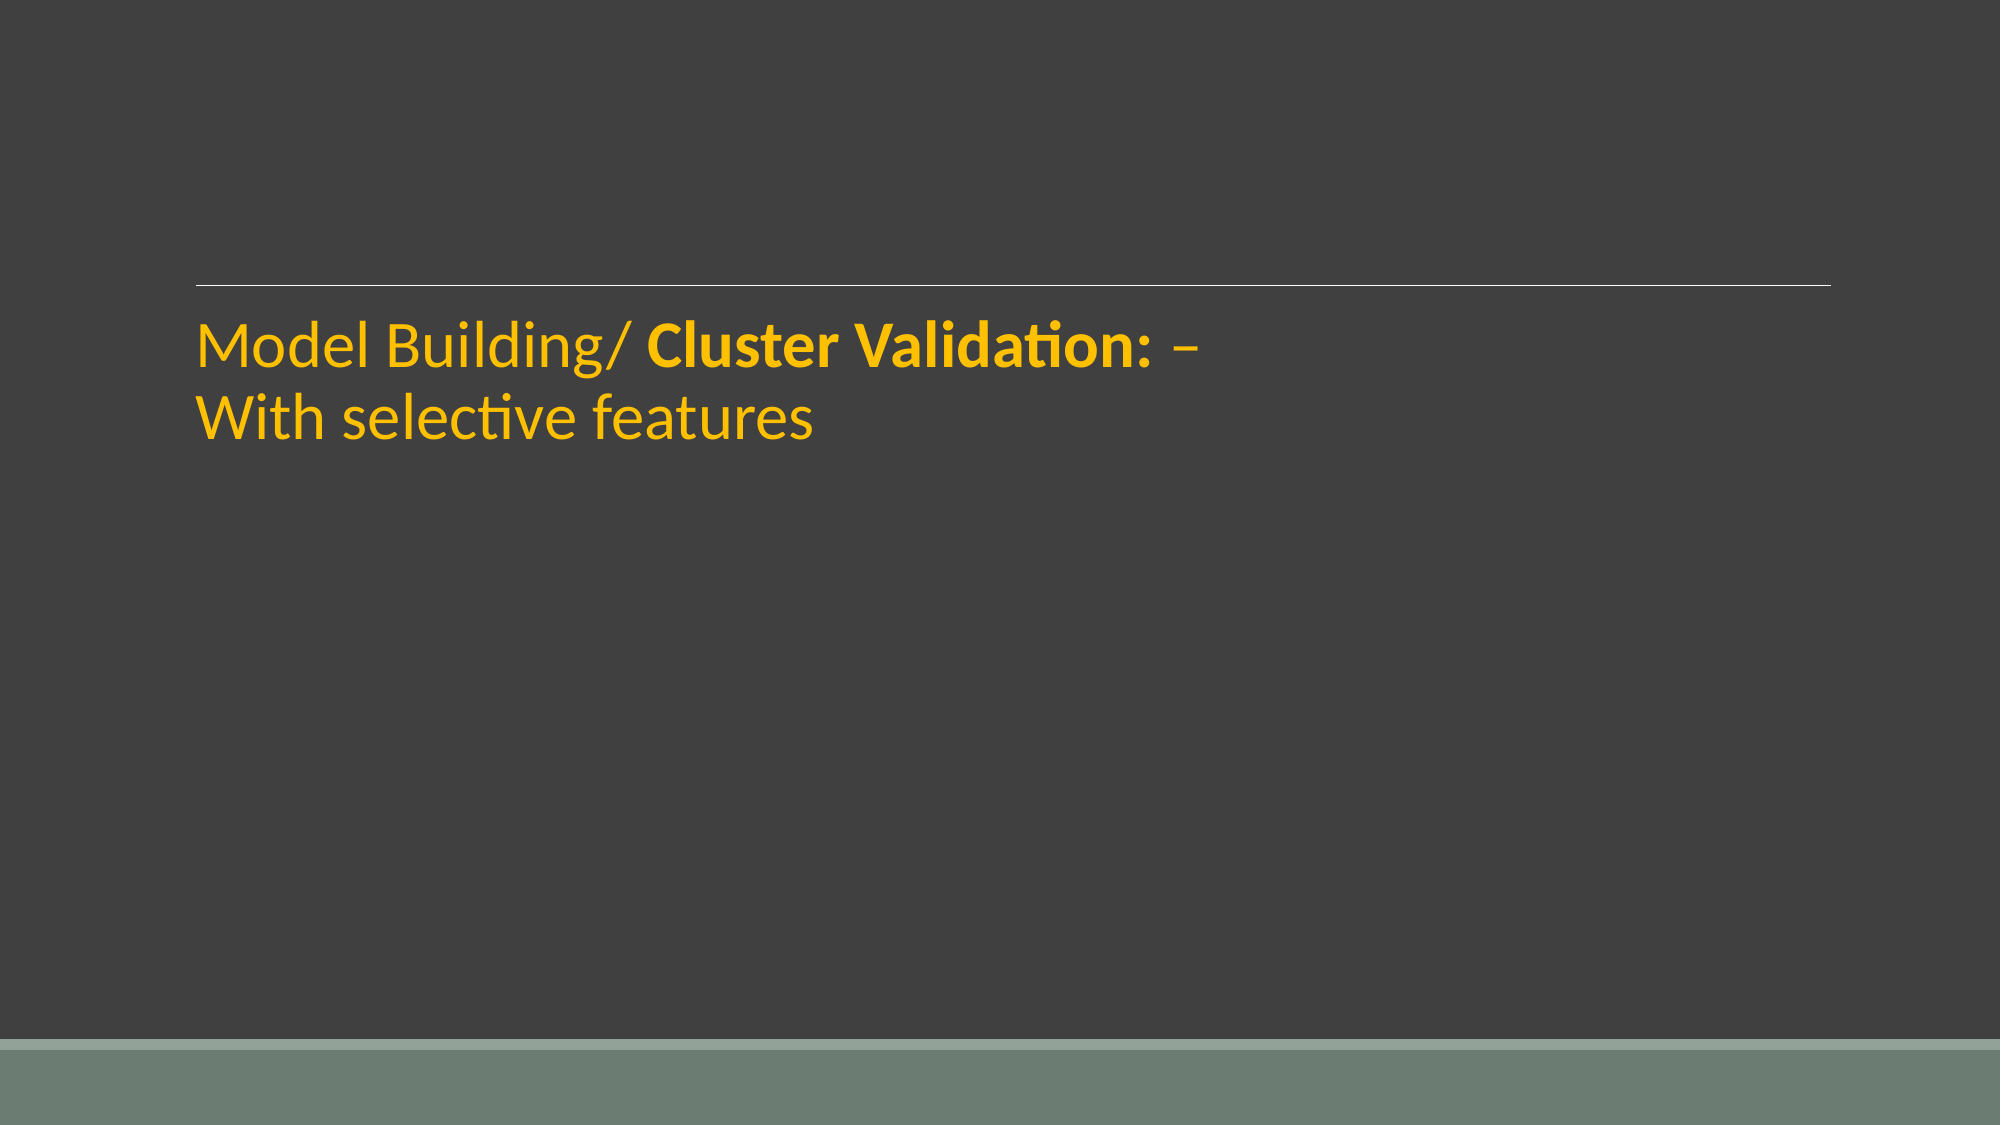

Model Building/ Cluster Validation: –
With selective features